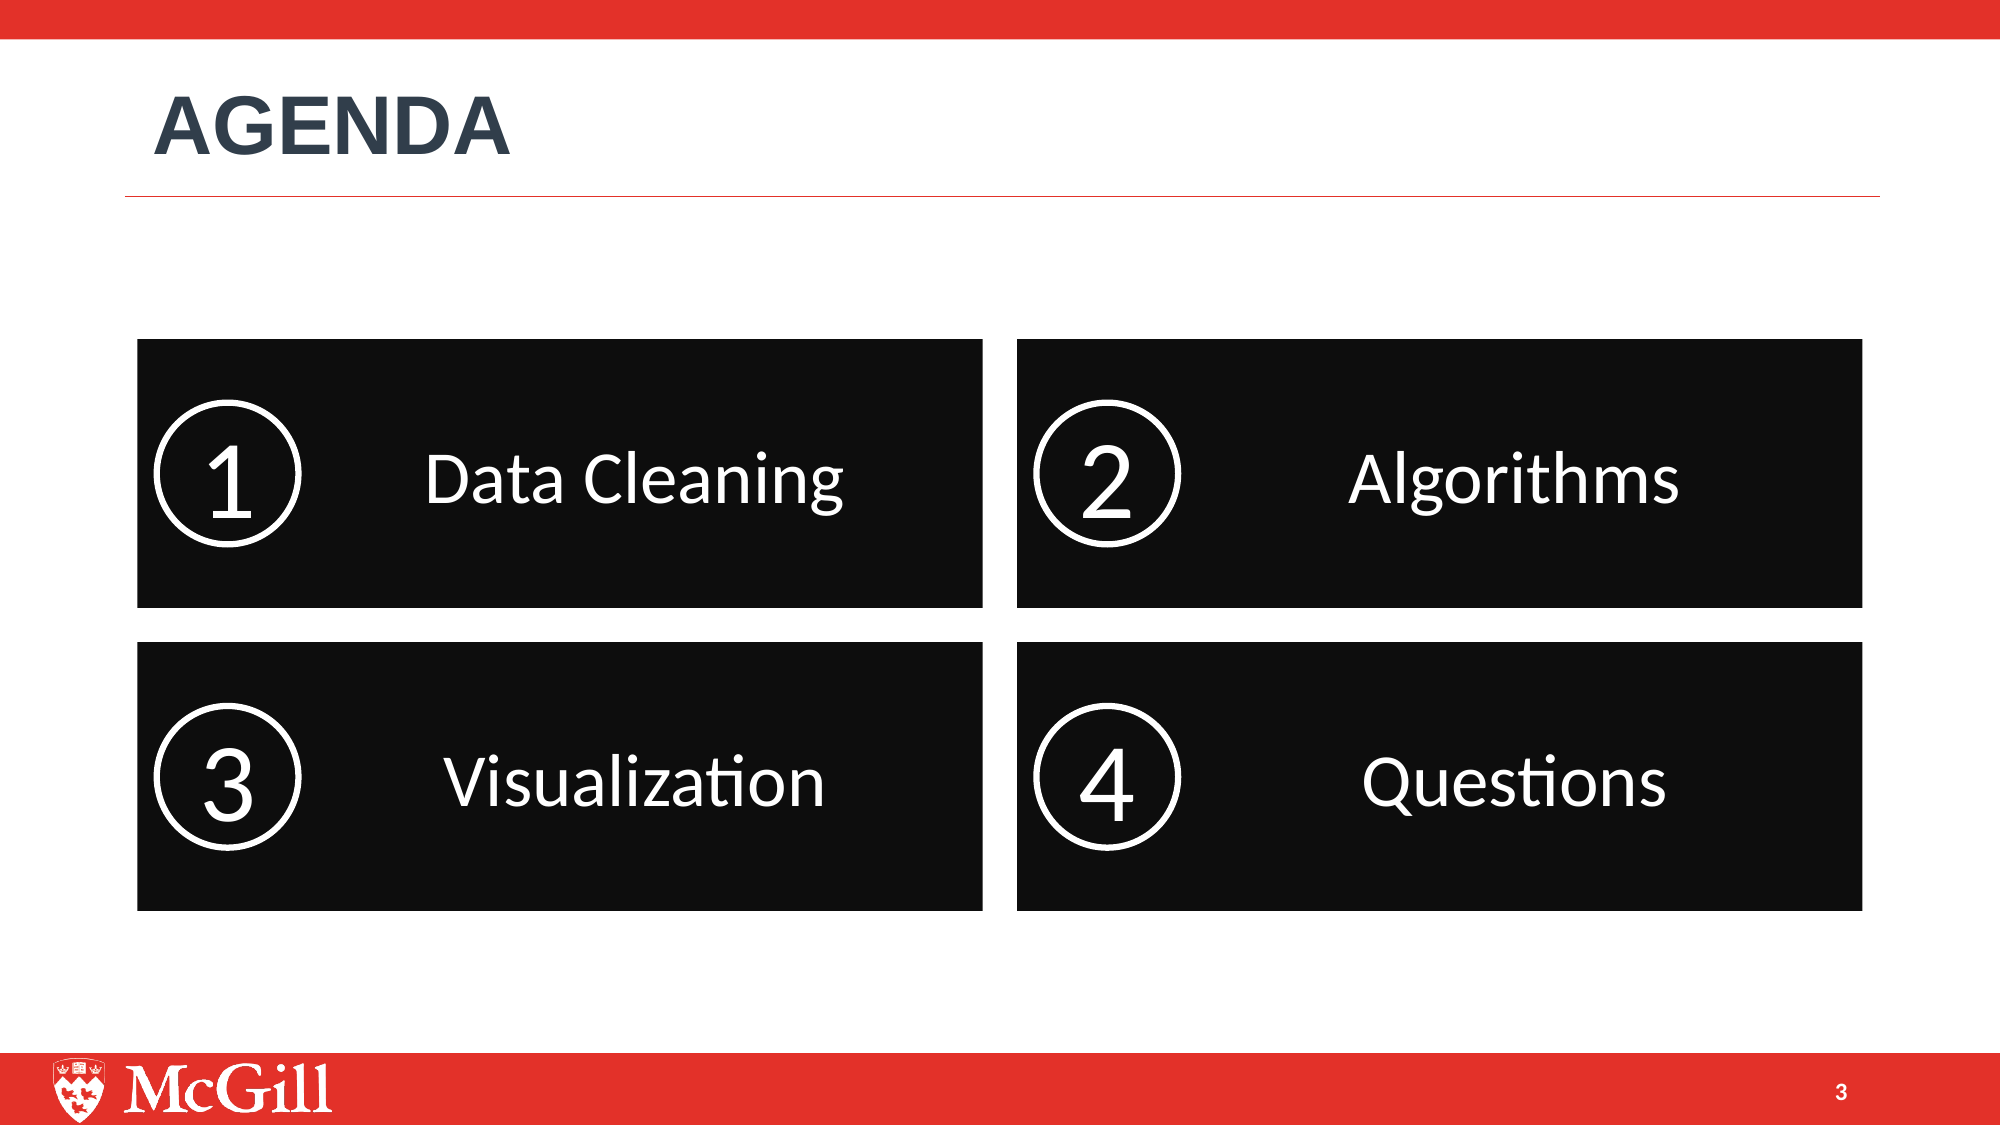

# Agenda
Data Cleaning
Algorithms
1
2
Visualization
Questions
3
4
3